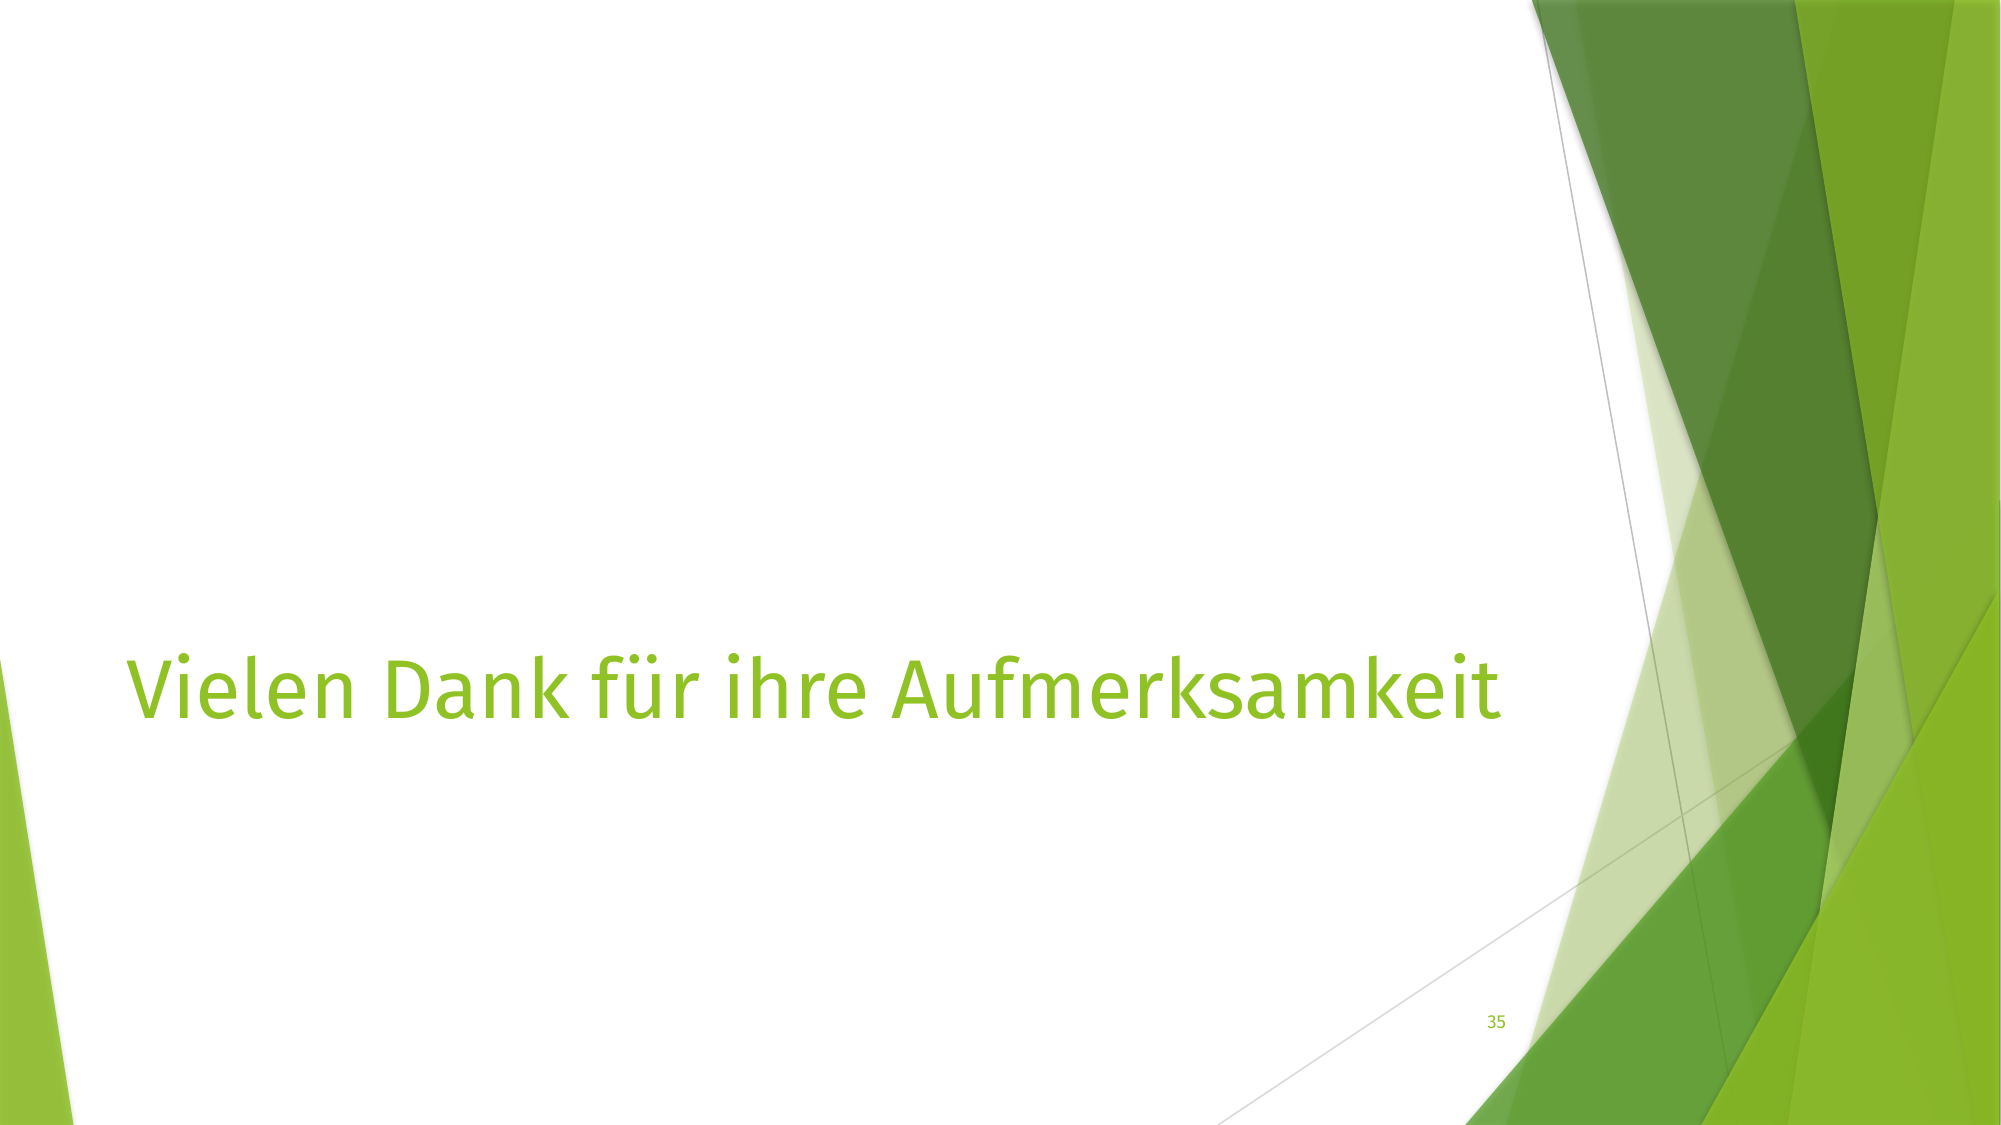

# Vielen Dank für ihre Aufmerksamkeit

35